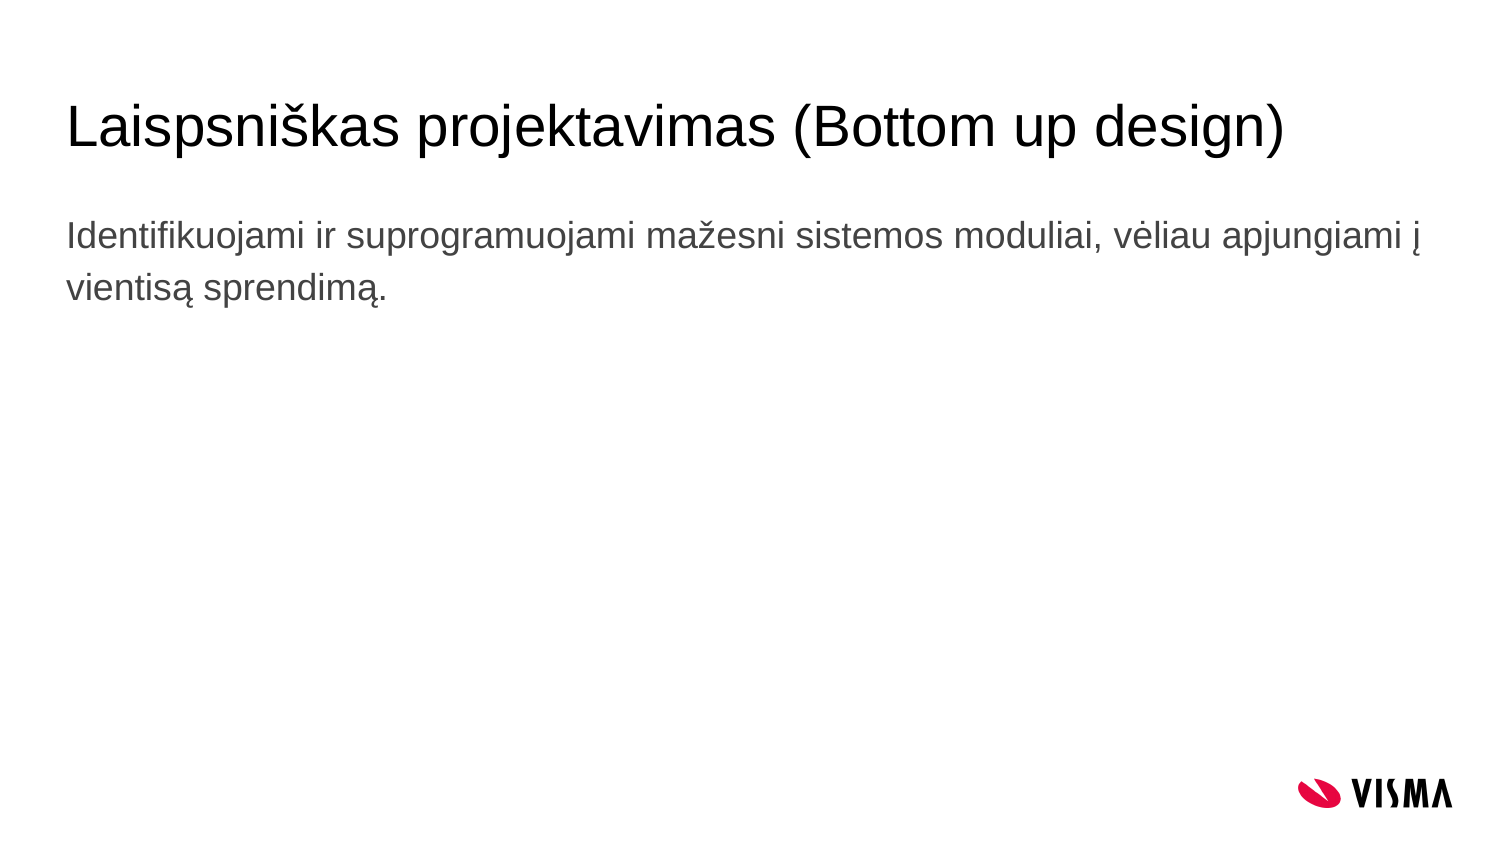

# Laispsniškas projektavimas (Bottom up design)
Identifikuojami ir suprogramuojami mažesni sistemos moduliai, vėliau apjungiami į vientisą sprendimą.